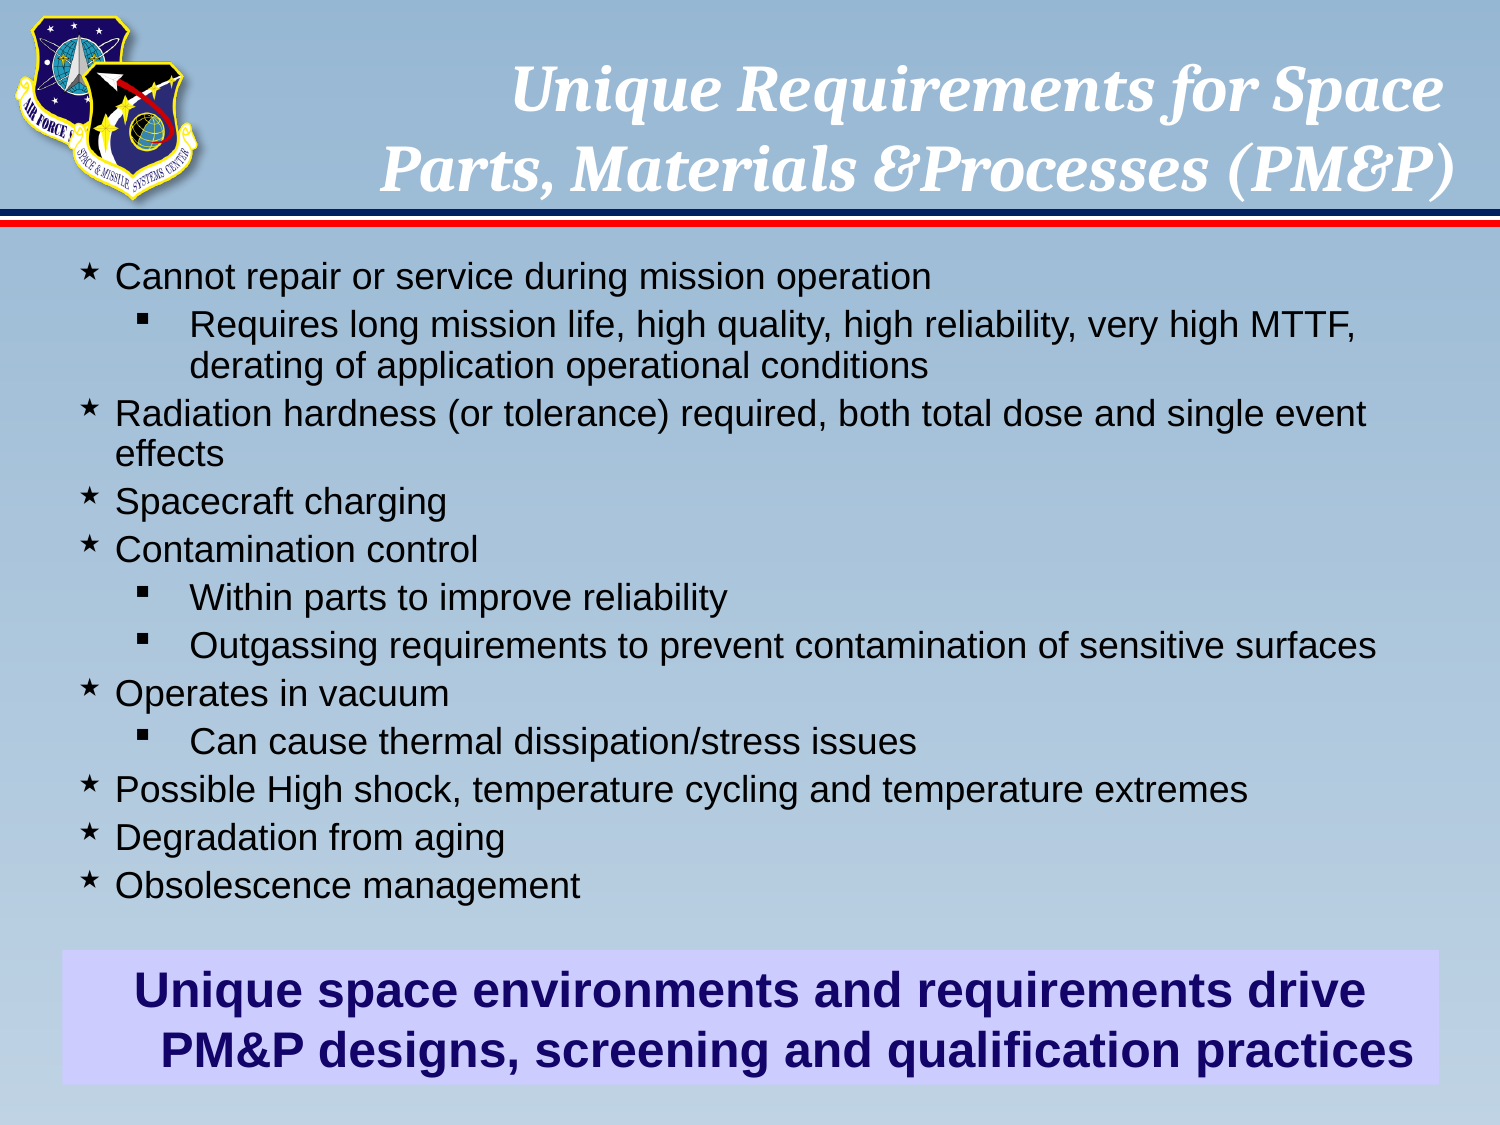

# Unique Requirements for Space Parts, Materials &Processes (PM&P)
Cannot repair or service during mission operation
Requires long mission life, high quality, high reliability, very high MTTF, derating of application operational conditions
Radiation hardness (or tolerance) required, both total dose and single event effects
Spacecraft charging
Contamination control
Within parts to improve reliability
Outgassing requirements to prevent contamination of sensitive surfaces
Operates in vacuum
Can cause thermal dissipation/stress issues
Possible High shock, temperature cycling and temperature extremes
Degradation from aging
Obsolescence management
Unique space environments and requirements drive PM&P designs, screening and qualification practices